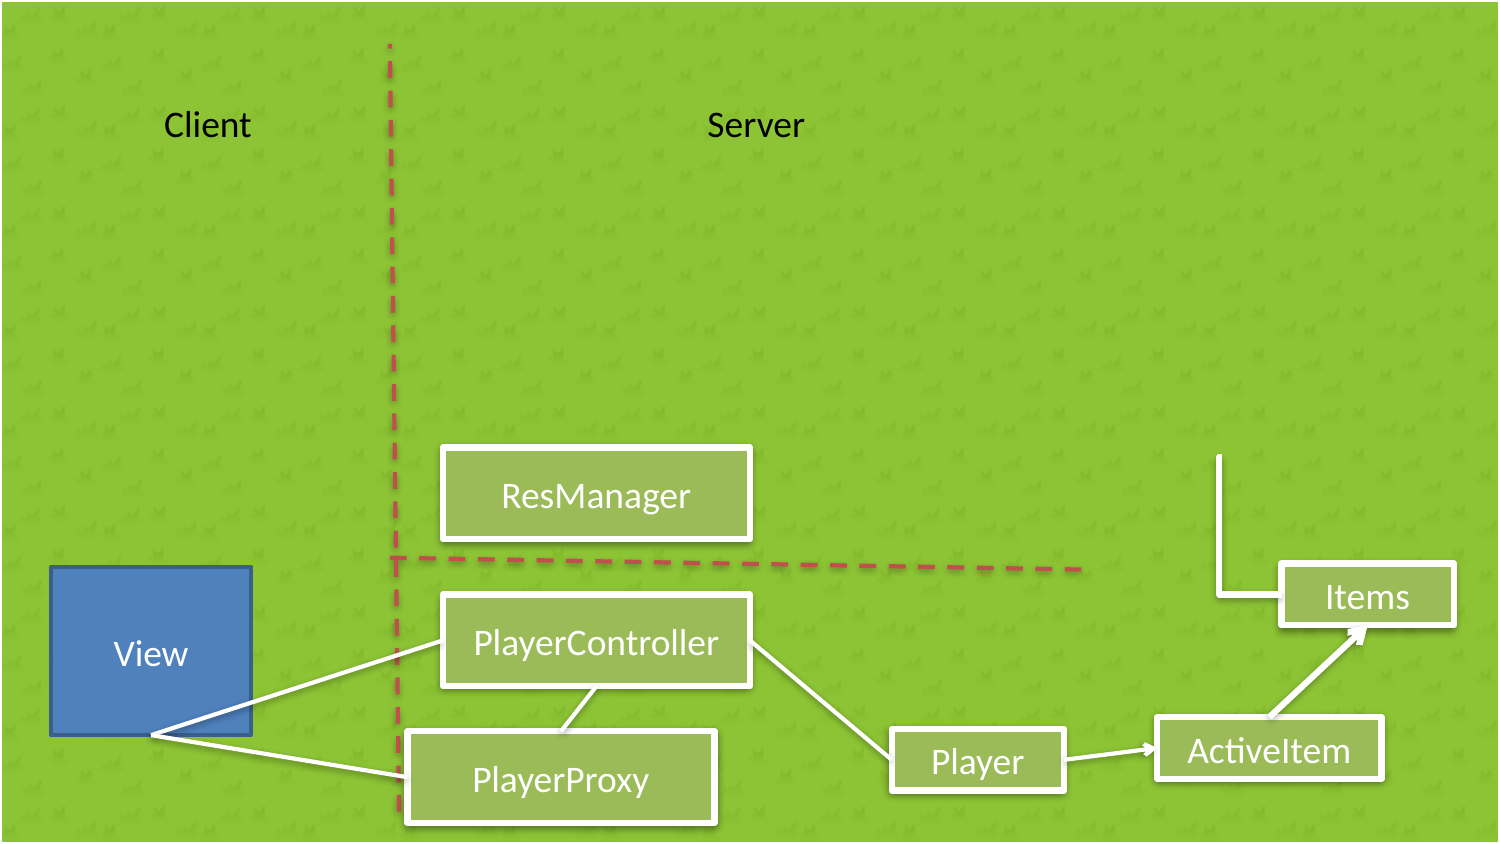

Client
Server

ResManager
Items
View
PlayerController
ActiveItem
Player
PlayerProxy